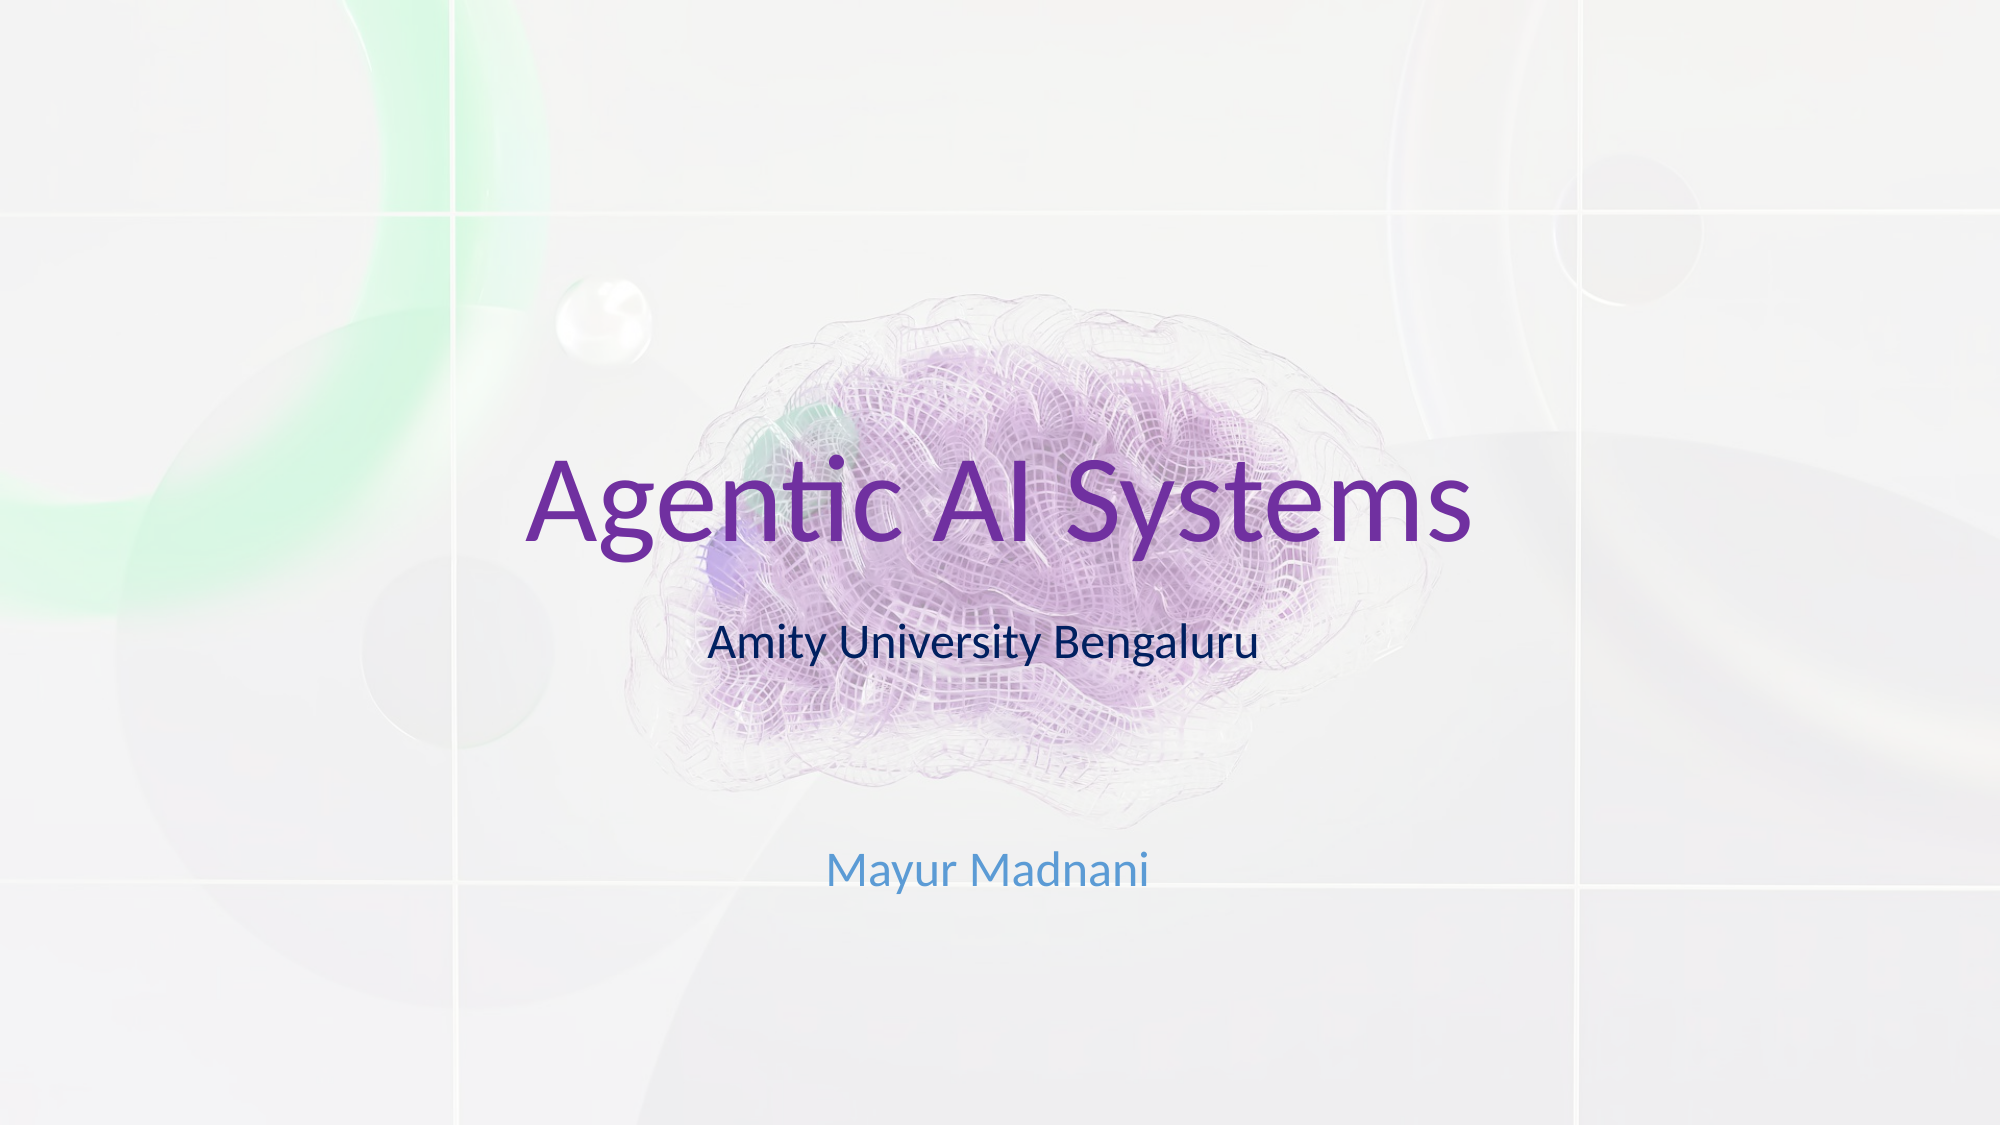

# Agentic AI Systems
Amity University Bengaluru
Mayur Madnani